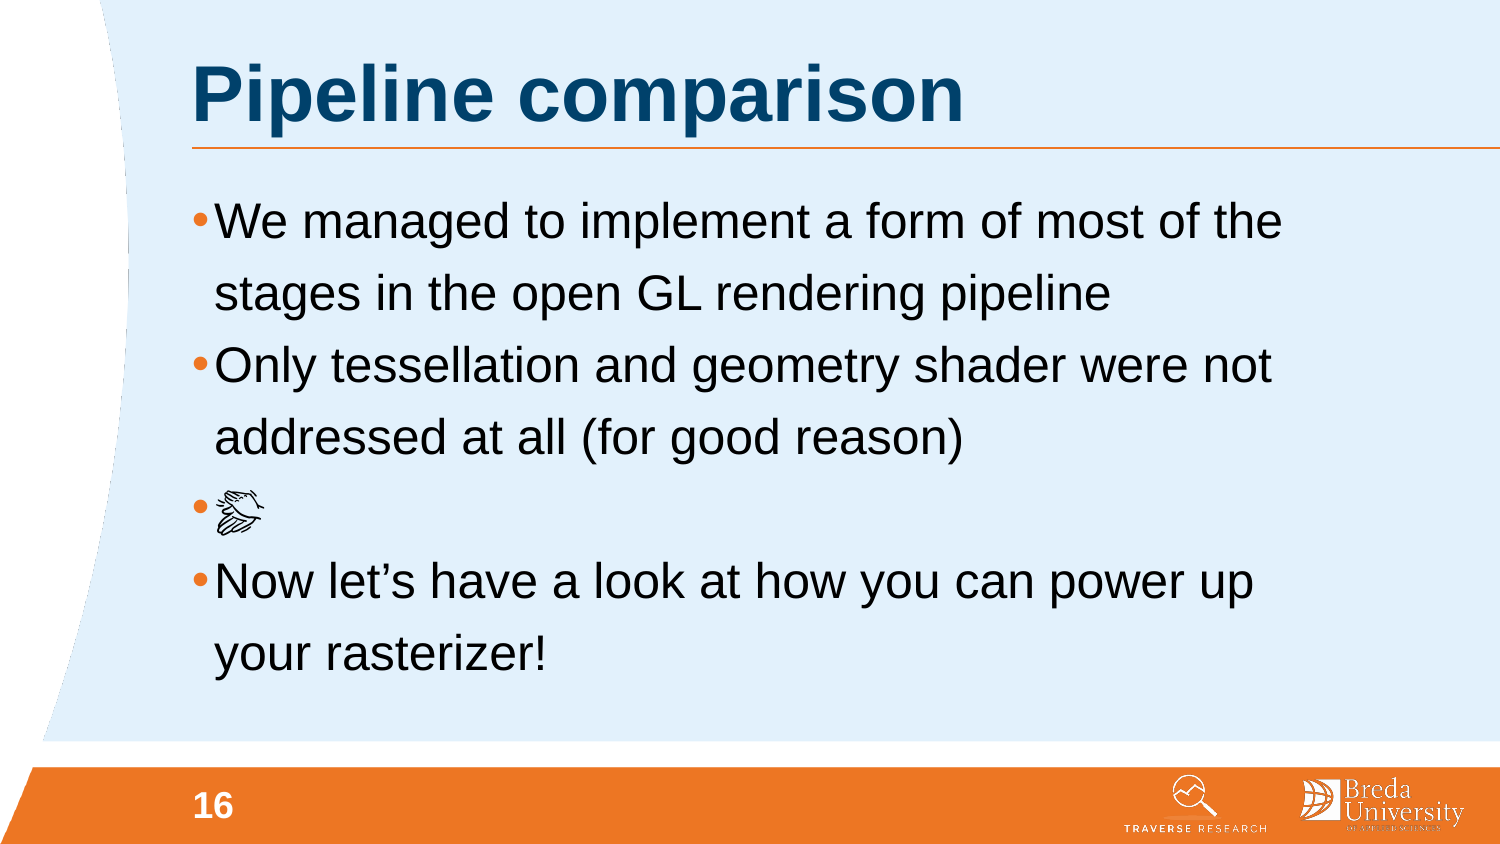

# Pipeline comparison
We managed to implement a form of most of the stages in the open GL rendering pipeline
Only tessellation and geometry shader were not addressed at all (for good reason)
👏
Now let’s have a look at how you can power up your rasterizer!

16